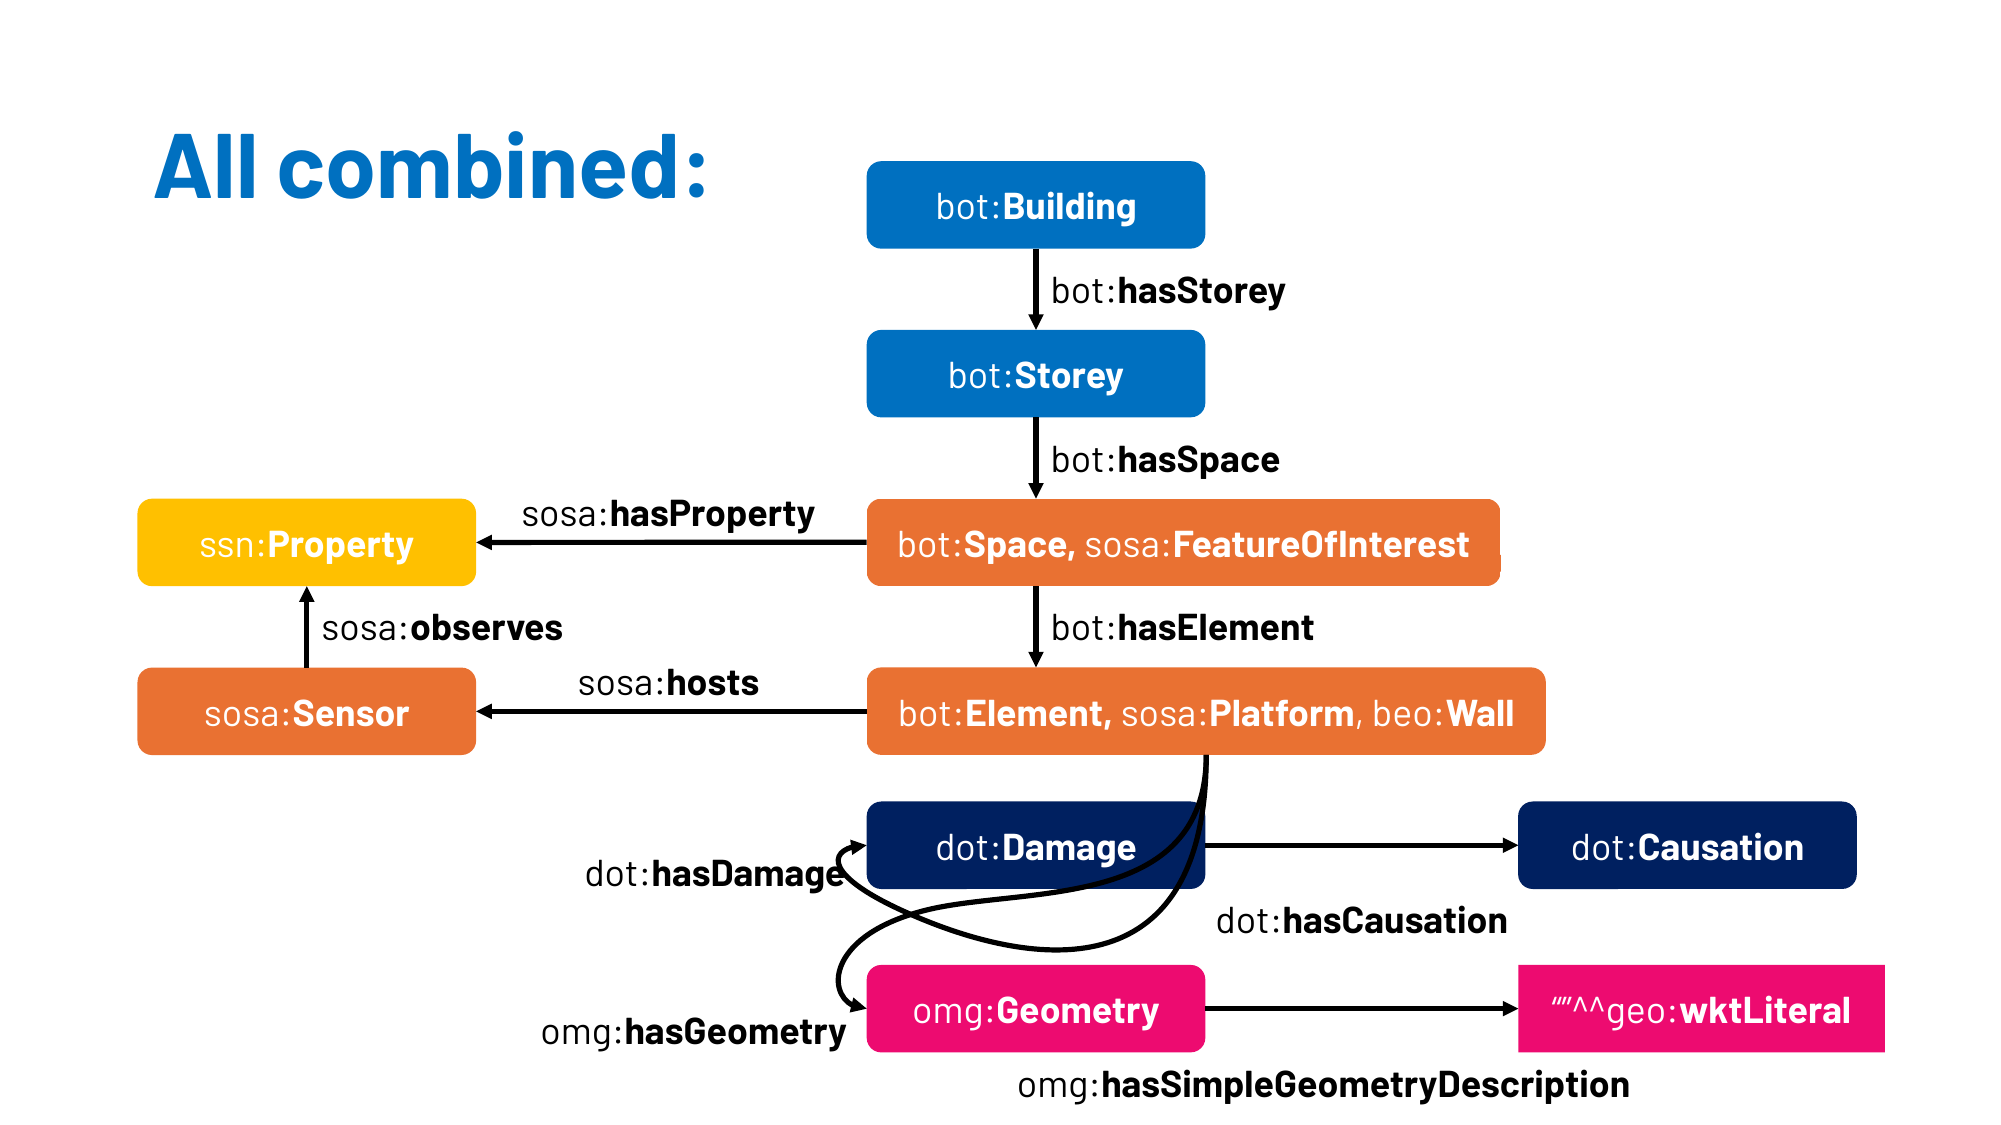

# All combined:
bot:Building
bot:hasStorey
bot:Storey
bot:hasSpace
sosa:hasProperty
ssn:Property
bot:Space, sosa:FeatureOfInterest
bot:hasElement
sosa:observes
sosa:hosts
bot:Element, sosa:Platform, beo:Wall
sosa:Sensor
dot:Damage
dot:Causation
dot:hasDamage
dot:hasCausation
omg:Geometry
“”^^geo:wktLiteral
omg:hasGeometry
omg:hasSimpleGeometryDescription